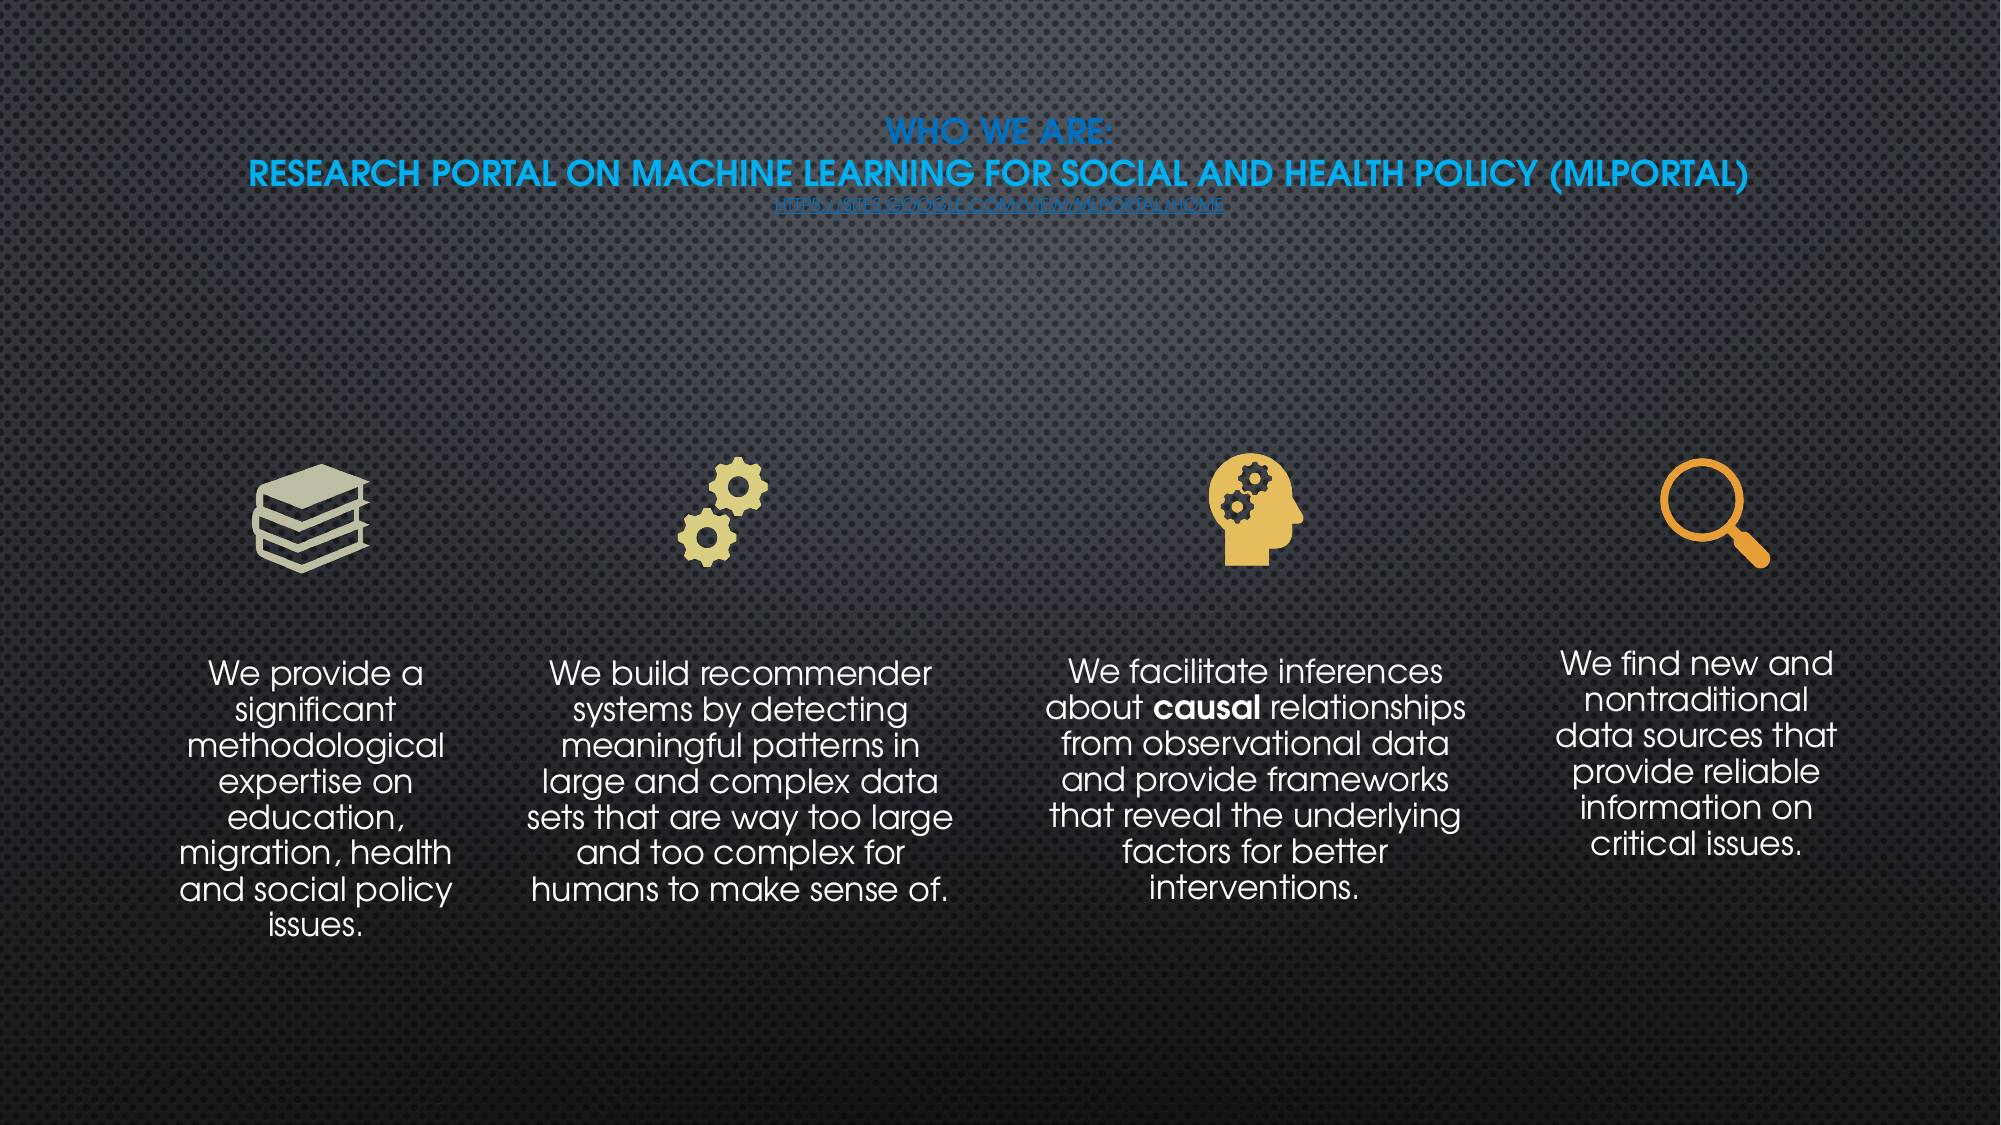

# Who we are: Research portal on machine learning for social and health policy (MLPORTAL) https://sites.google.com/view/mlportal/home
We provide a significant methodological expertise on education, migration, health and social policy issues.
We build recommender systems by detecting meaningful patterns in large and complex data sets that are way too large and too complex for humans to make sense of.
We facilitate inferences about causal relationships from observational data and provide frameworks that reveal the underlying factors for better interventions.
We find new and nontraditional data sources that provide reliable information on critical issues.